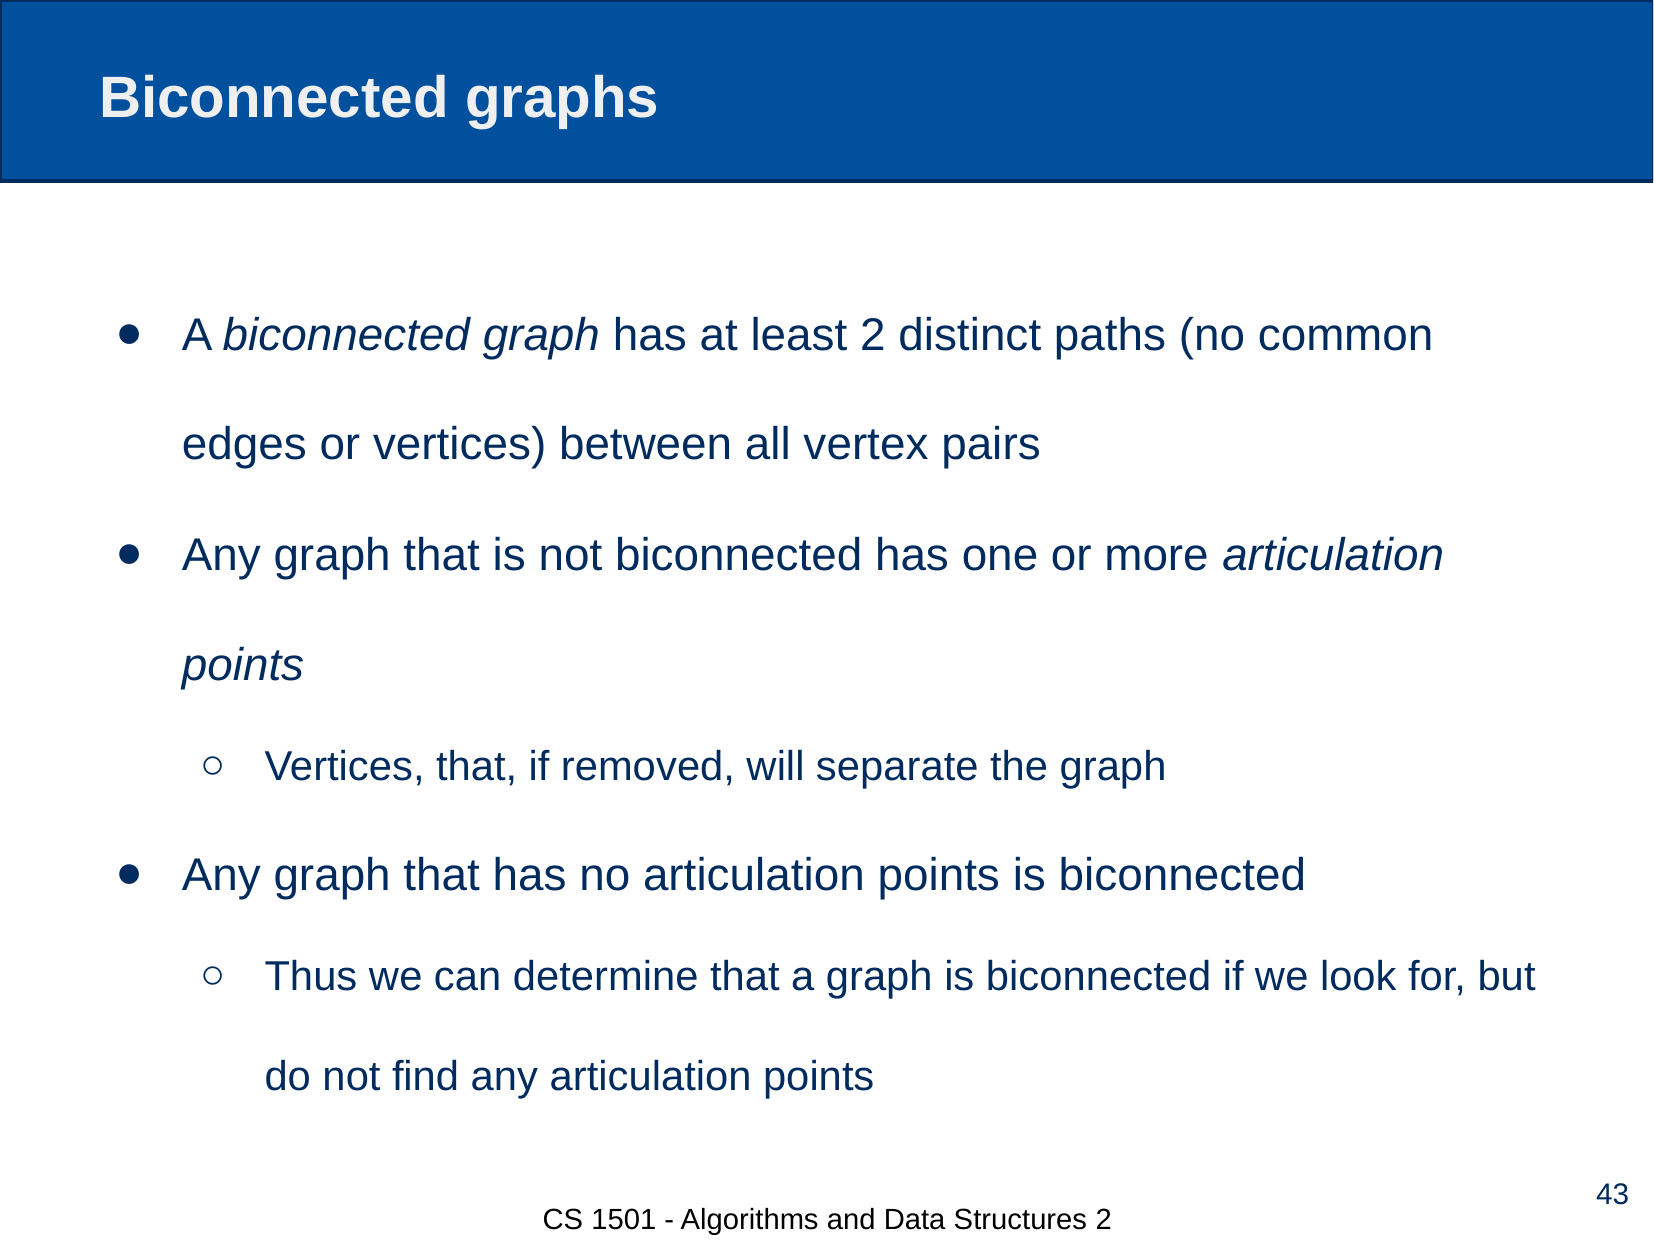

# Biconnected graphs
A biconnected graph has at least 2 distinct paths (no common edges or vertices) between all vertex pairs
Any graph that is not biconnected has one or more articulation points
Vertices, that, if removed, will separate the graph
Any graph that has no articulation points is biconnected
Thus we can determine that a graph is biconnected if we look for, but do not find any articulation points
43
CS 1501 - Algorithms and Data Structures 2